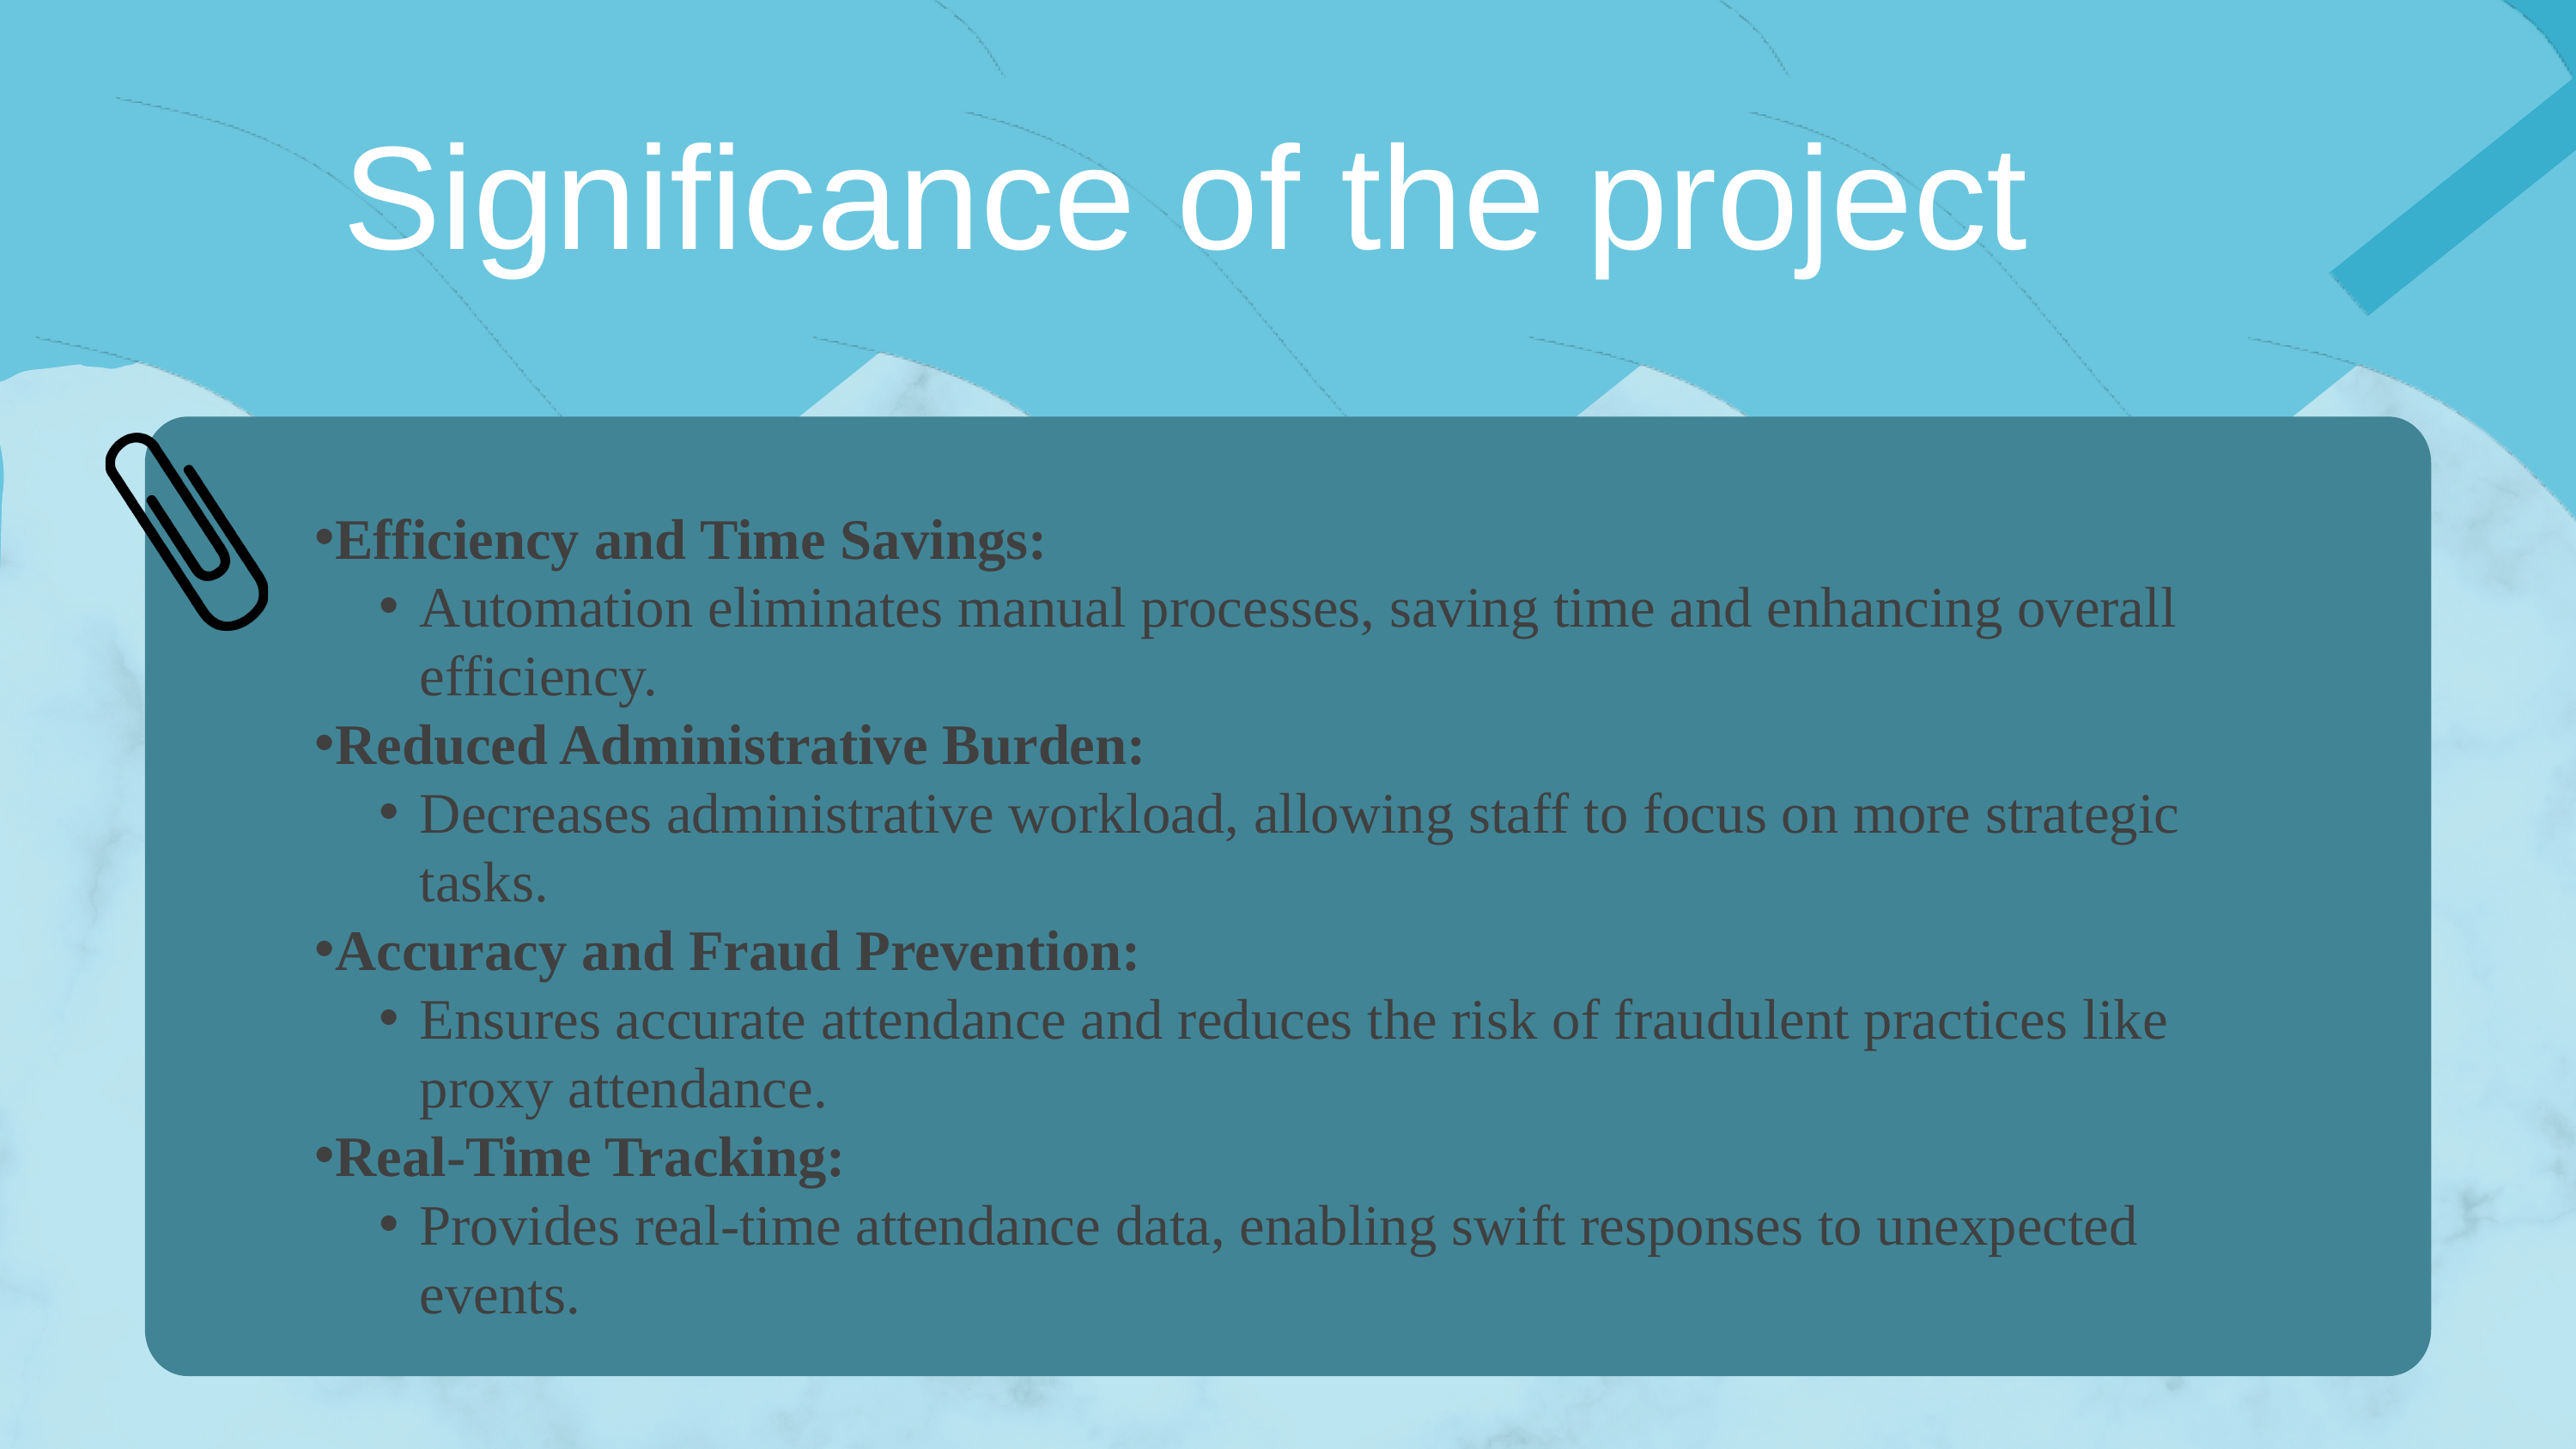

Significance of the project

Efficiency and Time Savings:
Automation eliminates manual processes, saving time and enhancing overall efficiency.
Reduced Administrative Burden:
Decreases administrative workload, allowing staff to focus on more strategic tasks.
Accuracy and Fraud Prevention:
Ensures accurate attendance and reduces the risk of fraudulent practices like proxy attendance.
Real-Time Tracking:
Provides real-time attendance data, enabling swift responses to unexpected events.